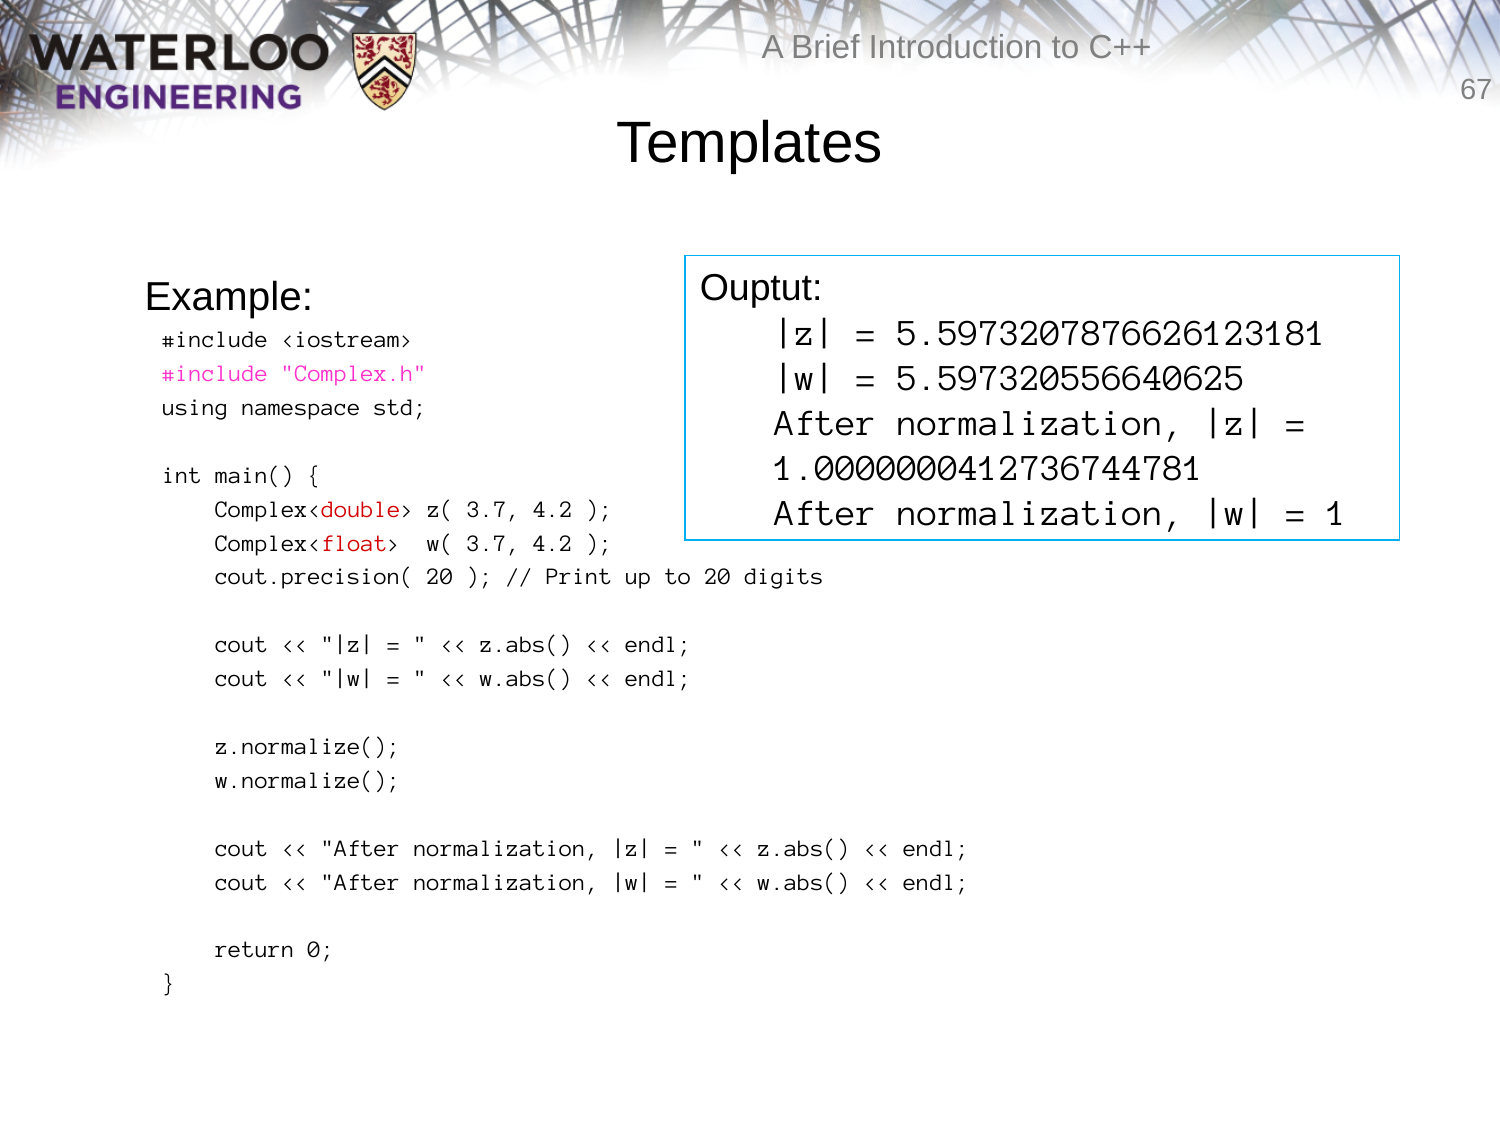

# Templates
Ouptut:
|z| = 5.5973207876626123181
|w| = 5.597320556640625
After normalization, |z| = 1.0000000412736744781
After normalization, |w| = 1
	Example:
#include <iostream>
#include "Complex.h"
using namespace std;

int main() {
    Complex<double> z( 3.7, 4.2 );
    Complex<float>  w( 3.7, 4.2 );
    cout.precision( 20 ); // Print up to 20 digits

    cout << "|z| = " << z.abs() << endl;
    cout << "|w| = " << w.abs() << endl;

    z.normalize();
    w.normalize();

    cout << "After normalization, |z| = " << z.abs() << endl;
    cout << "After normalization, |w| = " << w.abs() << endl;

    return 0;
}